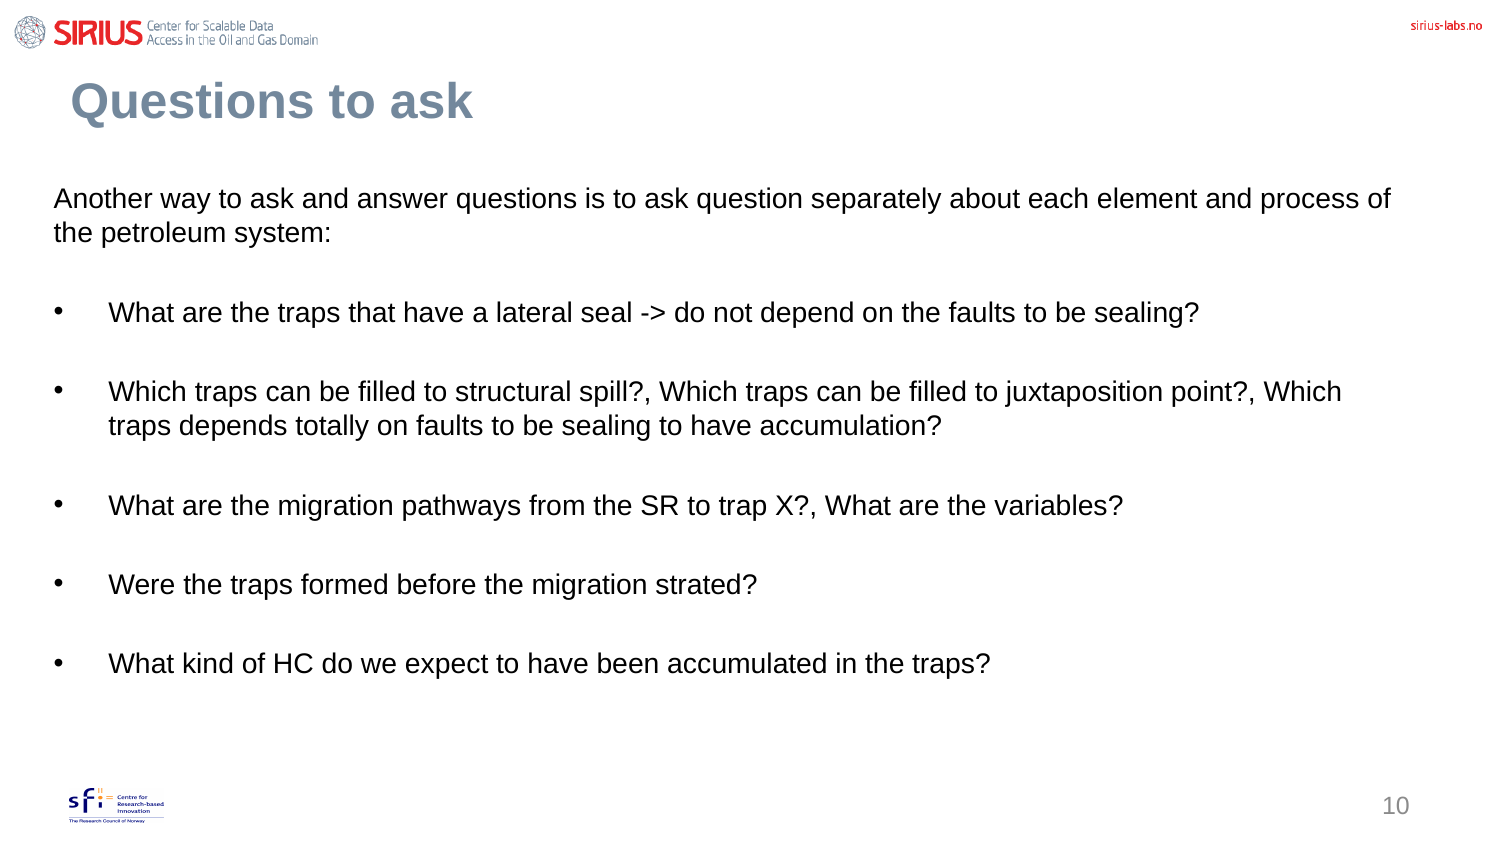

# Questions to ask
Another way to ask and answer questions is to ask question separately about each element and process of the petroleum system:

What are the traps that have a lateral seal -> do not depend on the faults to be sealing?

Which traps can be filled to structural spill?, Which traps can be filled to juxtaposition point?, Which traps depends totally on faults to be sealing to have accumulation?

What are the migration pathways from the SR to trap X?, What are the variables?

Were the traps formed before the migration strated?

What kind of HC do we expect to have been accumulated in the traps?

10